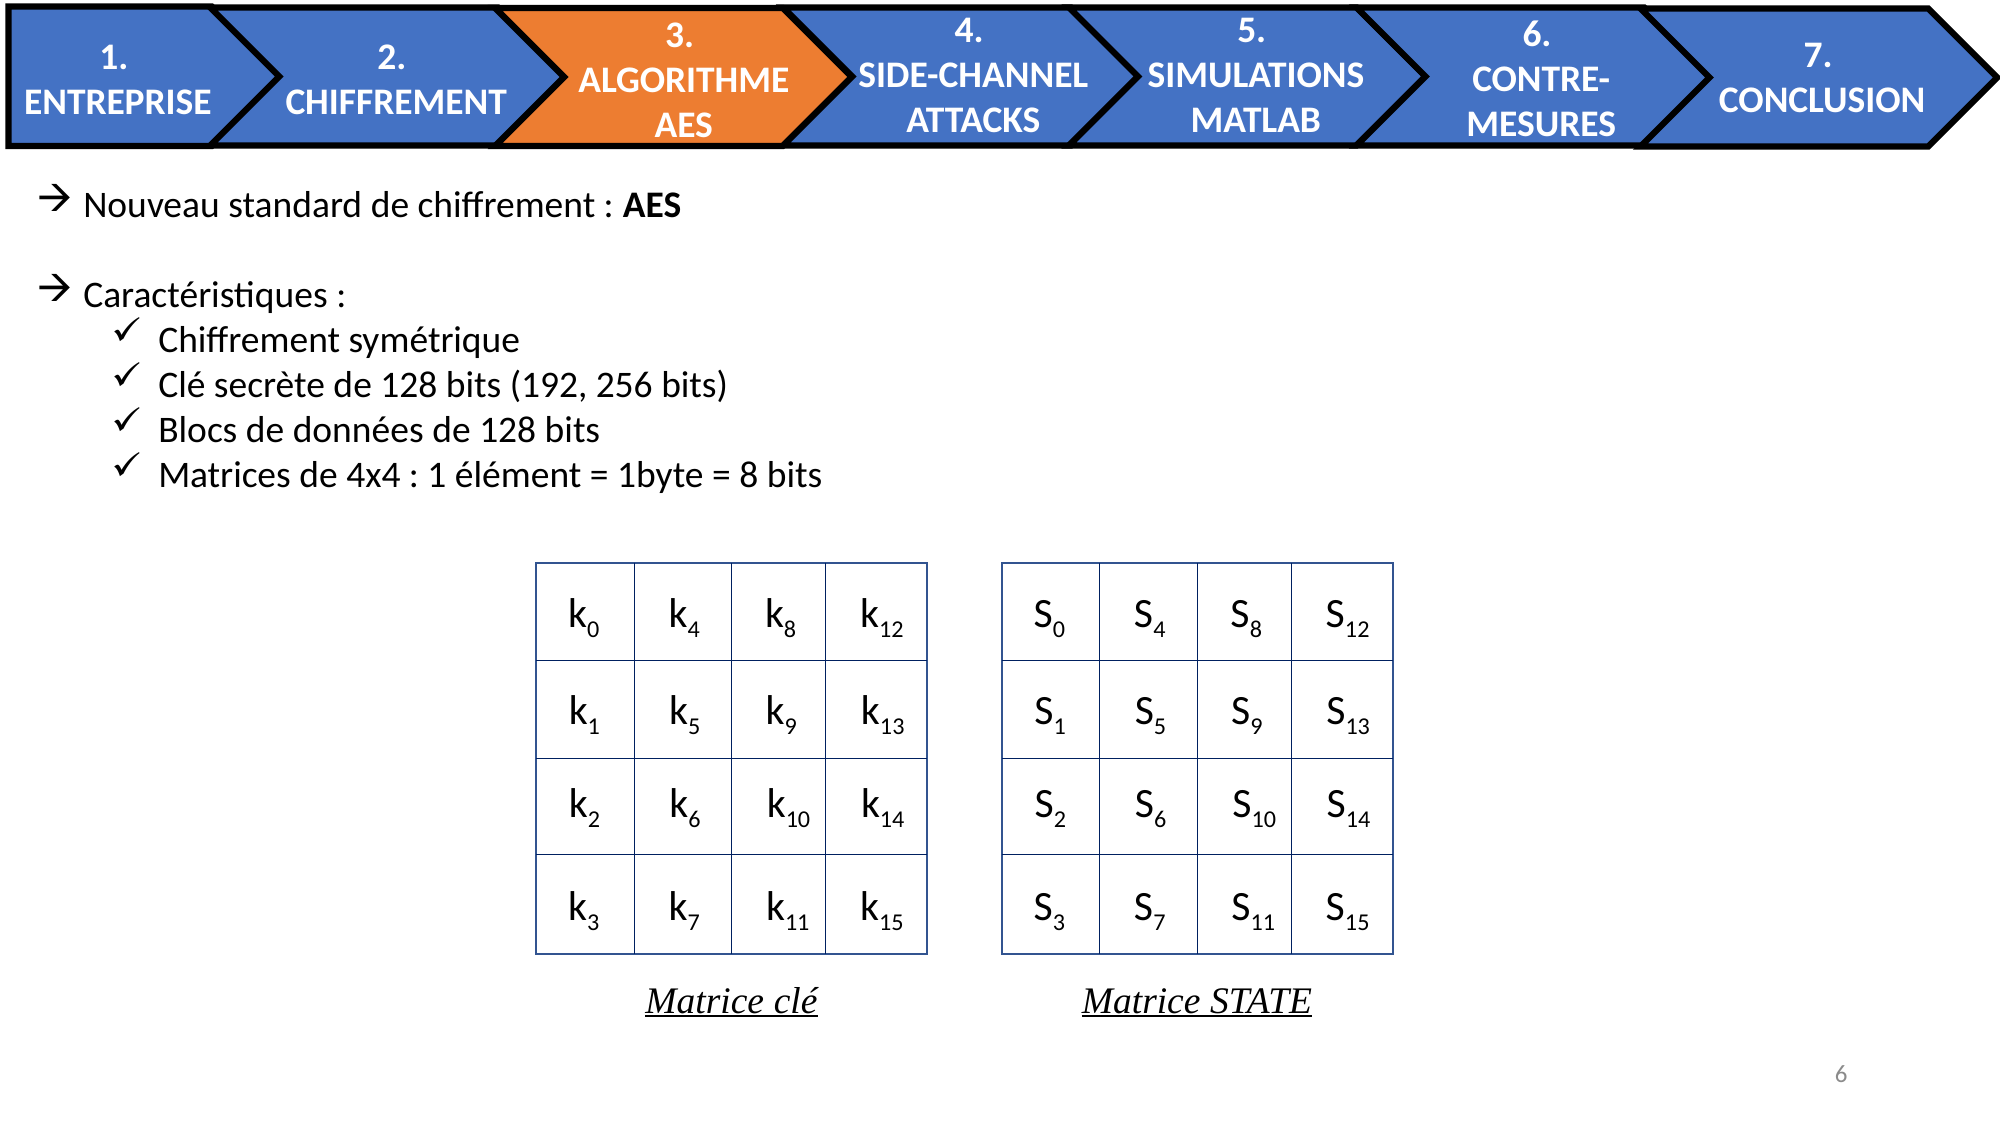

4.
SIDE-CHANNEL ATTACKS
5.
SIMULATIONS MATLAB
6.
CONTRE-MESURES
3.
ALGORITHME AES

7.
CONCLUSION
4. SIDE-CHANNEL ATTACKS
3. ALGORITHME AES
6. CONTRE-MESURES
5. SIMULATIONS MATLAB
1.
ENTREPRISE
2.
CHIFFREMENT
Nouveau standard de chiffrement : AES

Caractéristiques :
Chiffrement symétrique
Clé secrète de 128 bits (192, 256 bits)
Blocs de données de 128 bits
Matrices de 4x4 : 1 élément = 1byte = 8 bits

k0
k4
k8
k12
S0
S4
S8
S12
k1
k5
k9
k13
S1
S5
S9
S13
k2
k6
k10
k14
S2
S6
S10
S14
k3
k7
k11
k15
S3
S7
S11
S15
Matrice clé
Matrice STATE
6